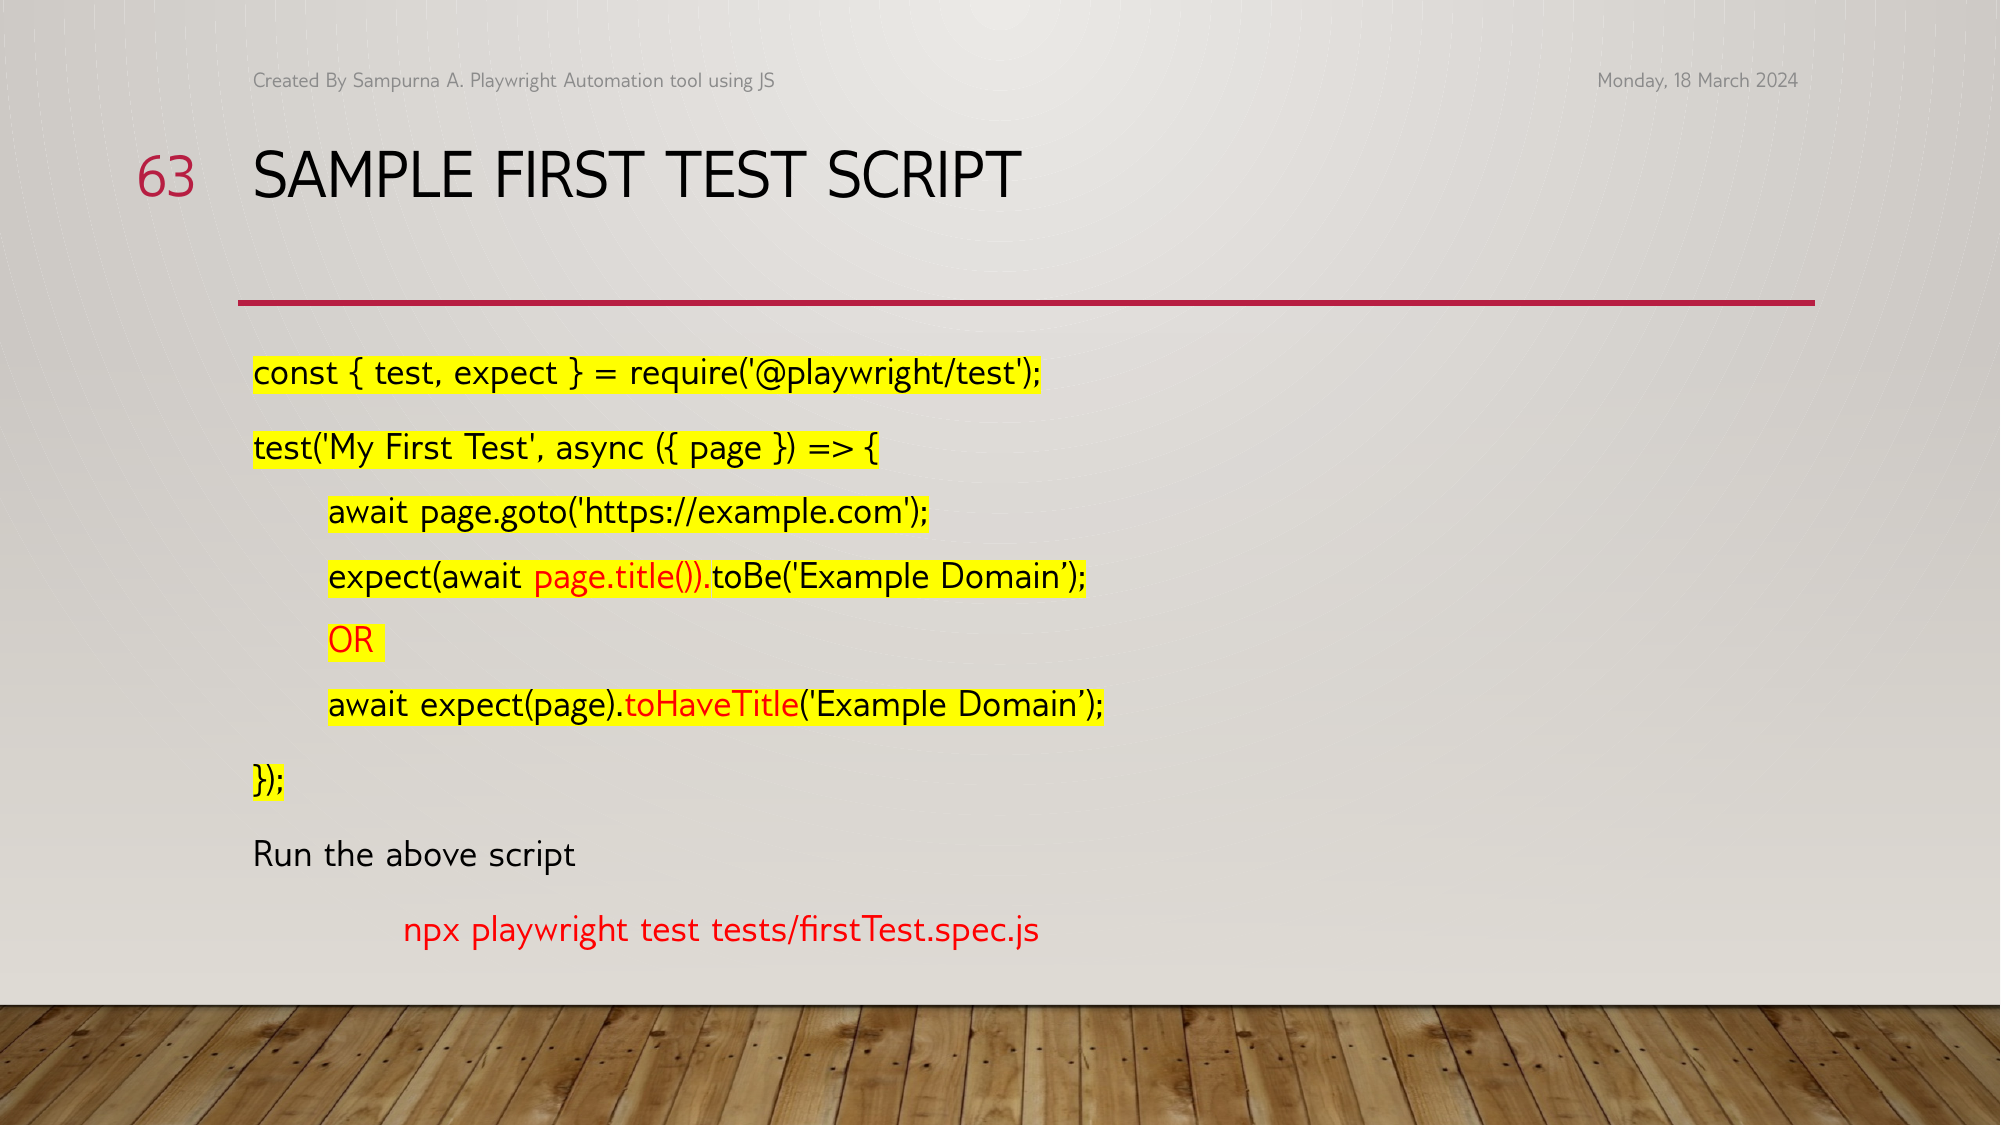

Created By Sampurna A. Playwright Automation tool using JS
Monday, 18 March 2024
63
# Sample First test script
const { test, expect } = require('@playwright/test');
test('My First Test', async ({ page }) => {
await page.goto('https://example.com');
expect(await page.title()).toBe('Example Domain’);
OR
await expect(page).toHaveTitle('Example Domain’);
});
Run the above script
	npx playwright test tests/firstTest.spec.js